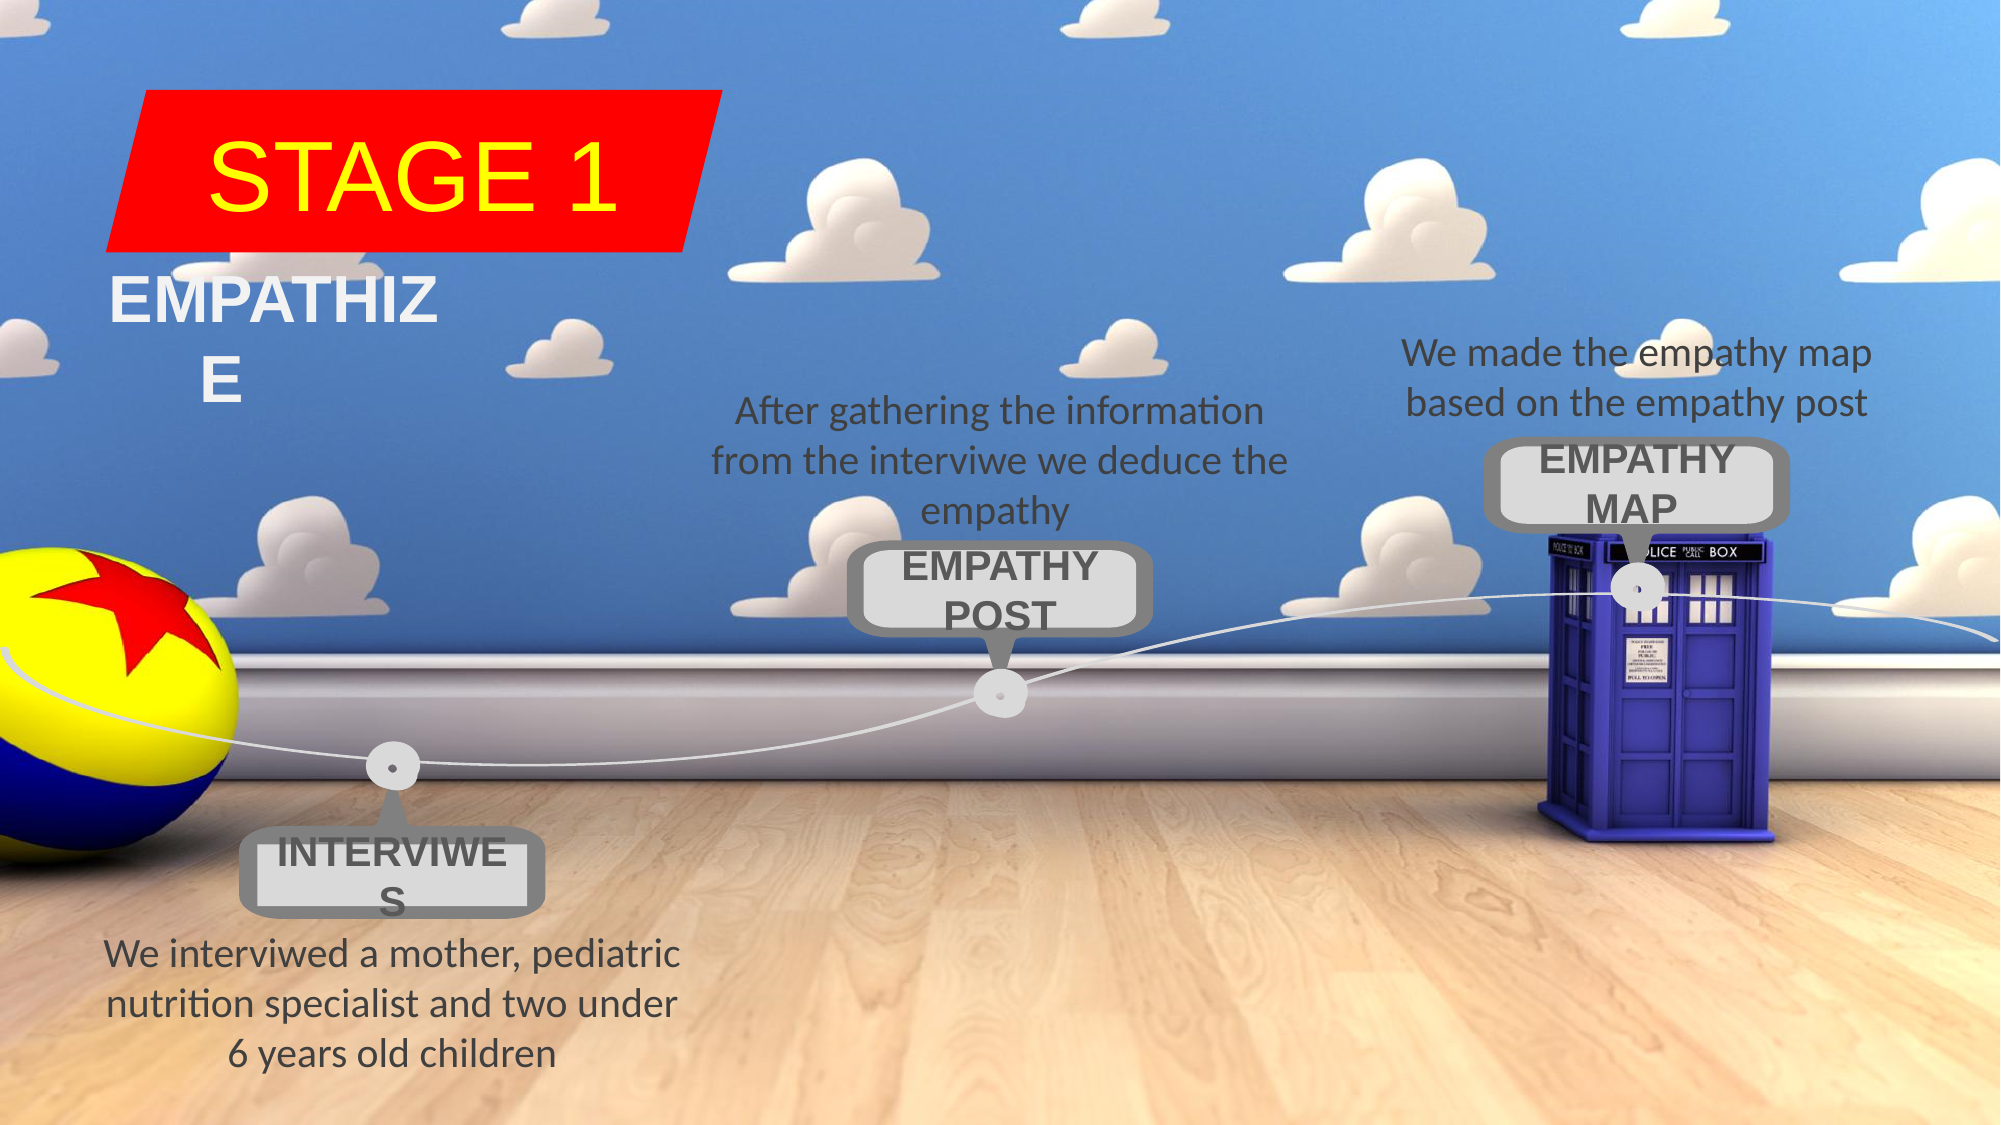

STAGE 1
EMPATHIZE
We made the empathy map
based on the empathy post
After gathering the information from the interviwe we deduce the empathy

EMPATHY MAP

EMPATHY POST

INTERVIWES
We interviwed a mother, pediatric nutrition specialist and two under 6 years old children